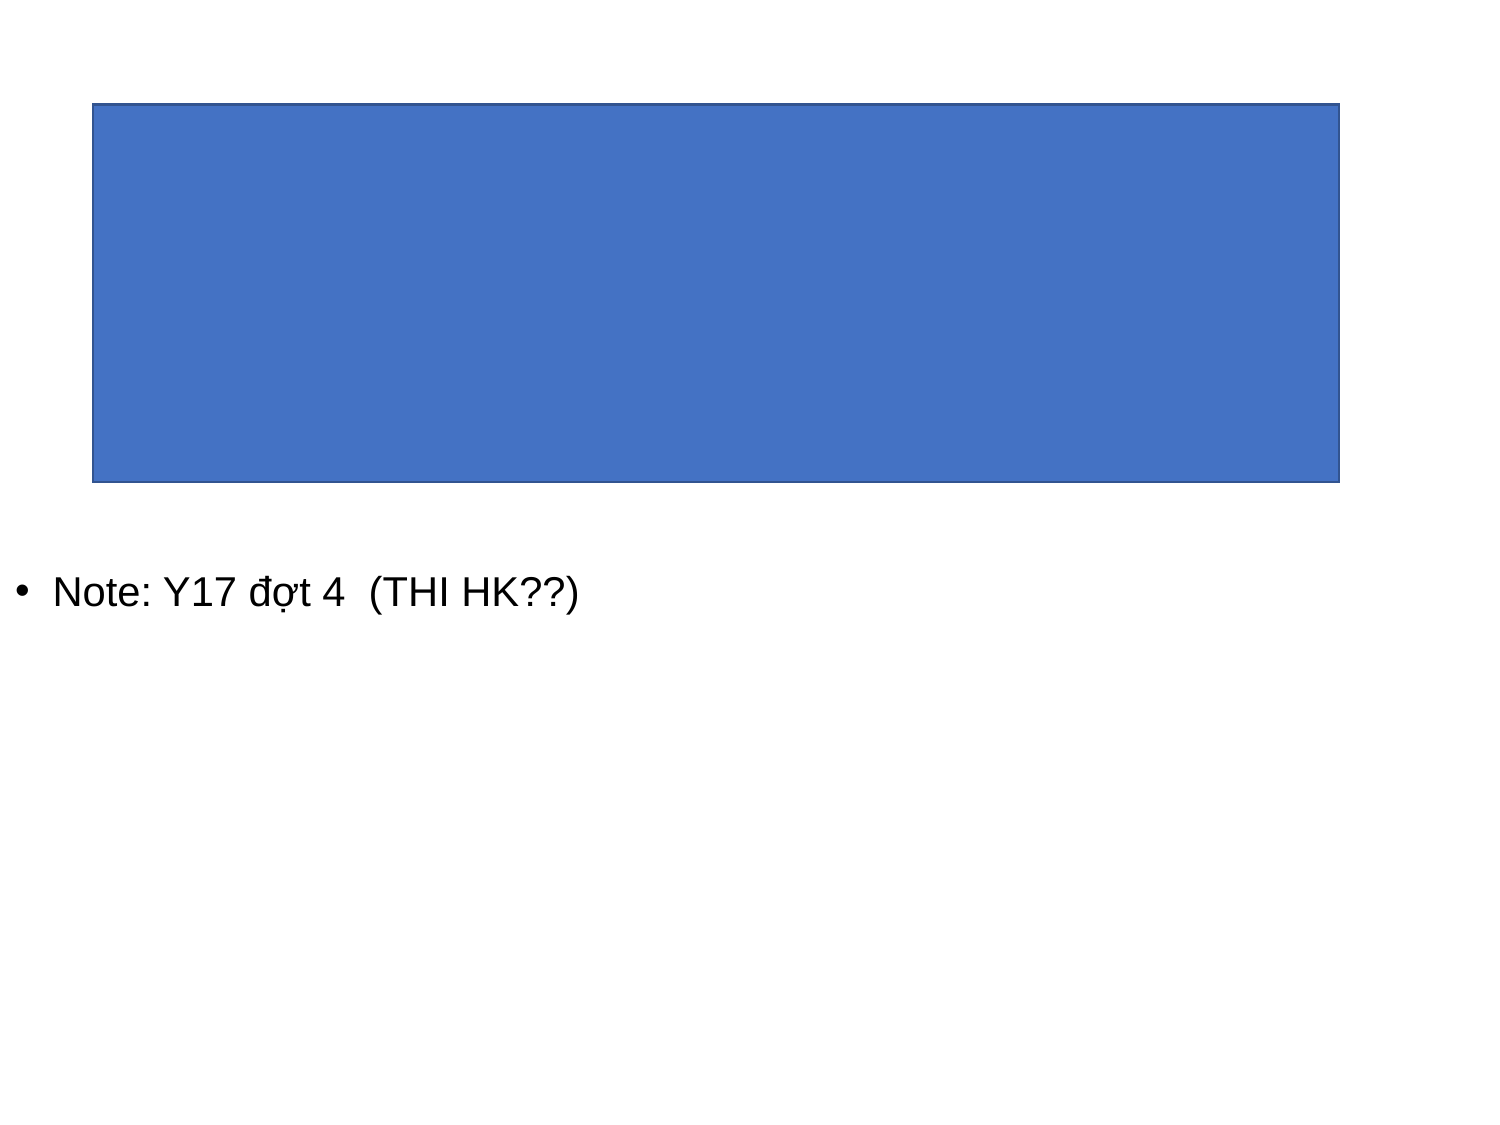

#

Note: Y17 đợt 4  (THI HK??)